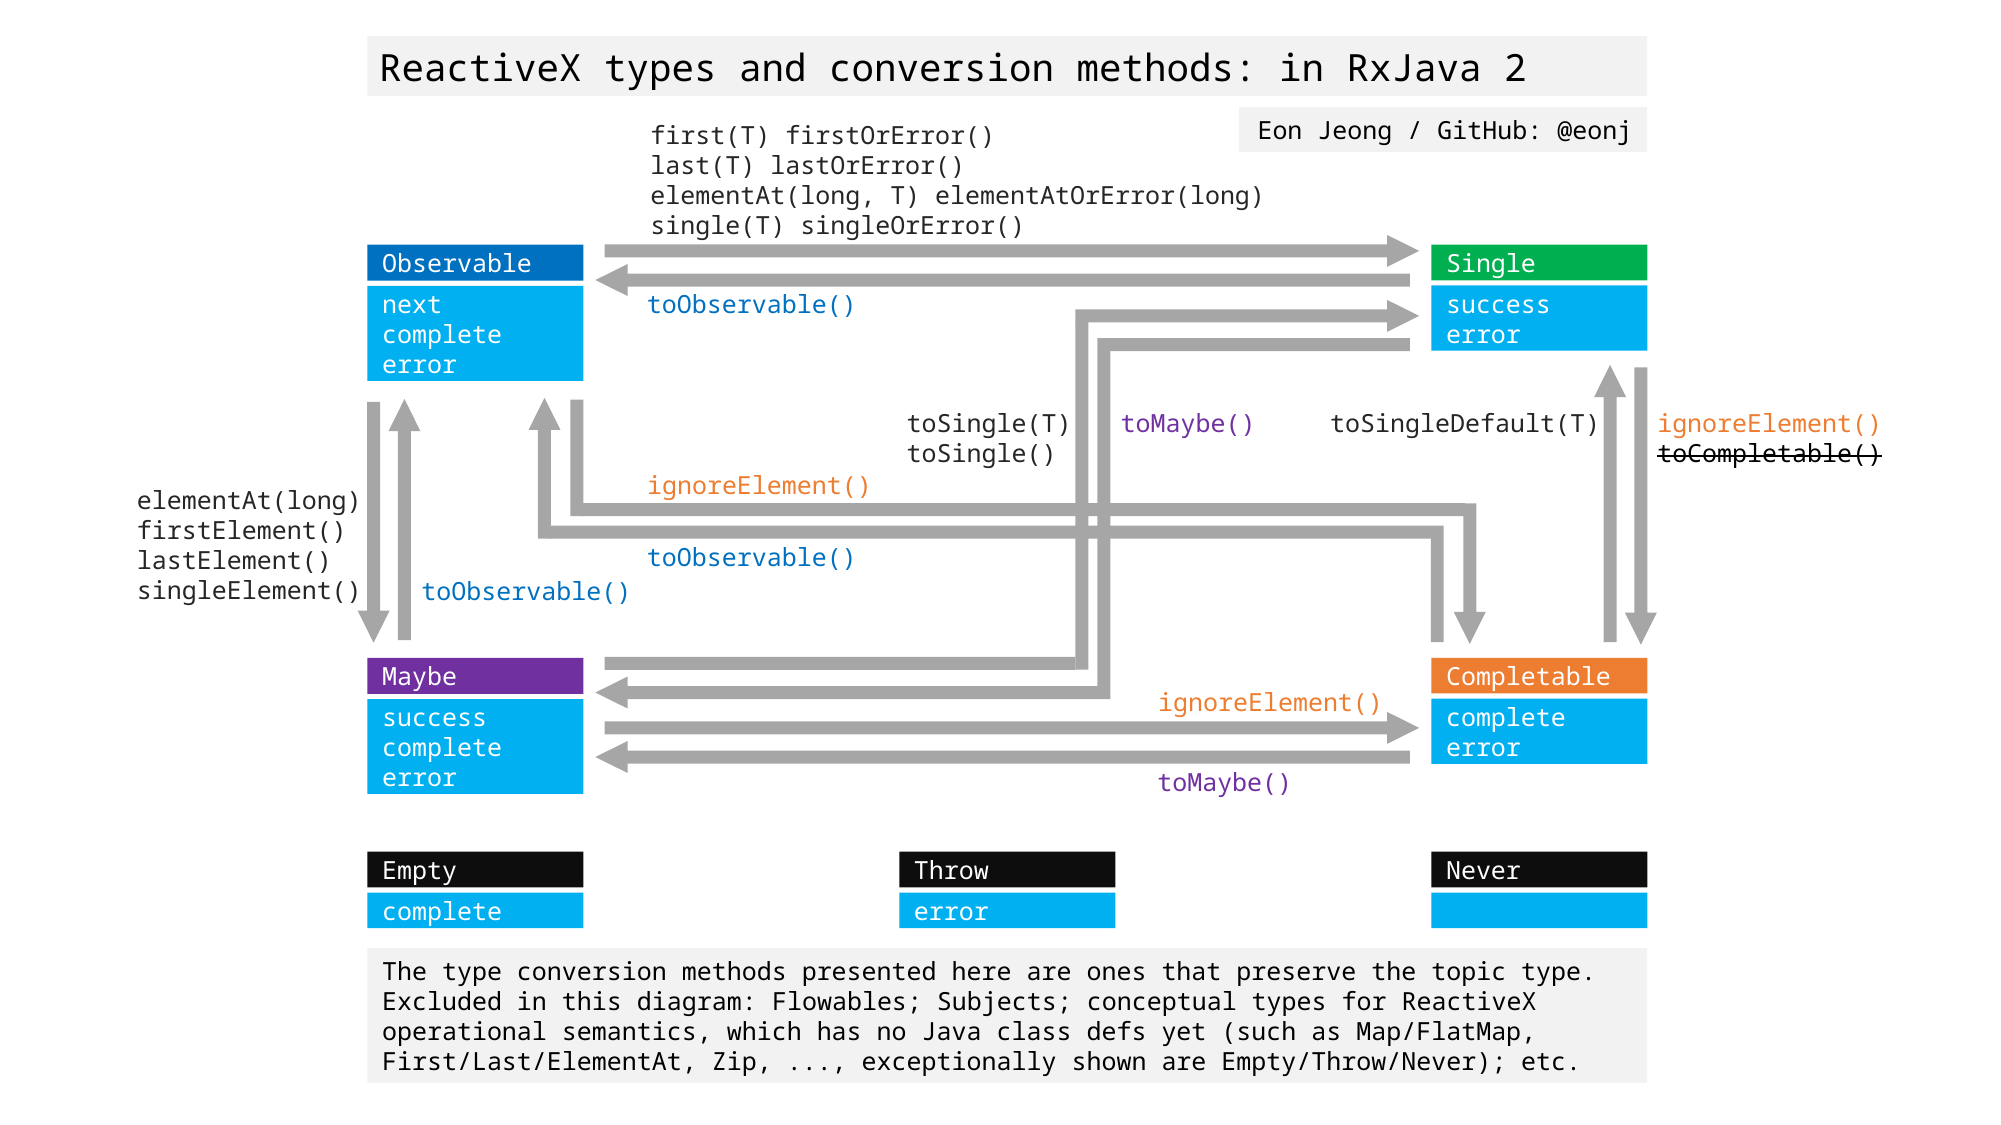

ReactiveX types and conversion methods: in RxJava 2
Eon Jeong / GitHub: @eonj
first(T) firstOrError()
last(T) lastOrError()
elementAt(long, T) elementAtOrError(long)
single(T) singleOrError()

Observable
next
complete
error
Single
success
error

toObservable()

toSingle(T)
toSingle()
toMaybe()
toSingleDefault(T)
ignoreElement()
toCompletable()

ignoreElement()
elementAt(long)
firstElement()
lastElement()
singleElement()

toObservable()

toObservable()

Maybe
success
complete
error
Completable
complete
error

ignoreElement()

toMaybe()
Empty
complete
Throw
error
Never

The type conversion methods presented here are ones that preserve the topic type.
Excluded in this diagram: Flowables; Subjects; conceptual types for ReactiveX operational semantics, which has no Java class defs yet (such as Map/FlatMap, First/Last/ElementAt, Zip, ..., exceptionally shown are Empty/Throw/Never); etc.